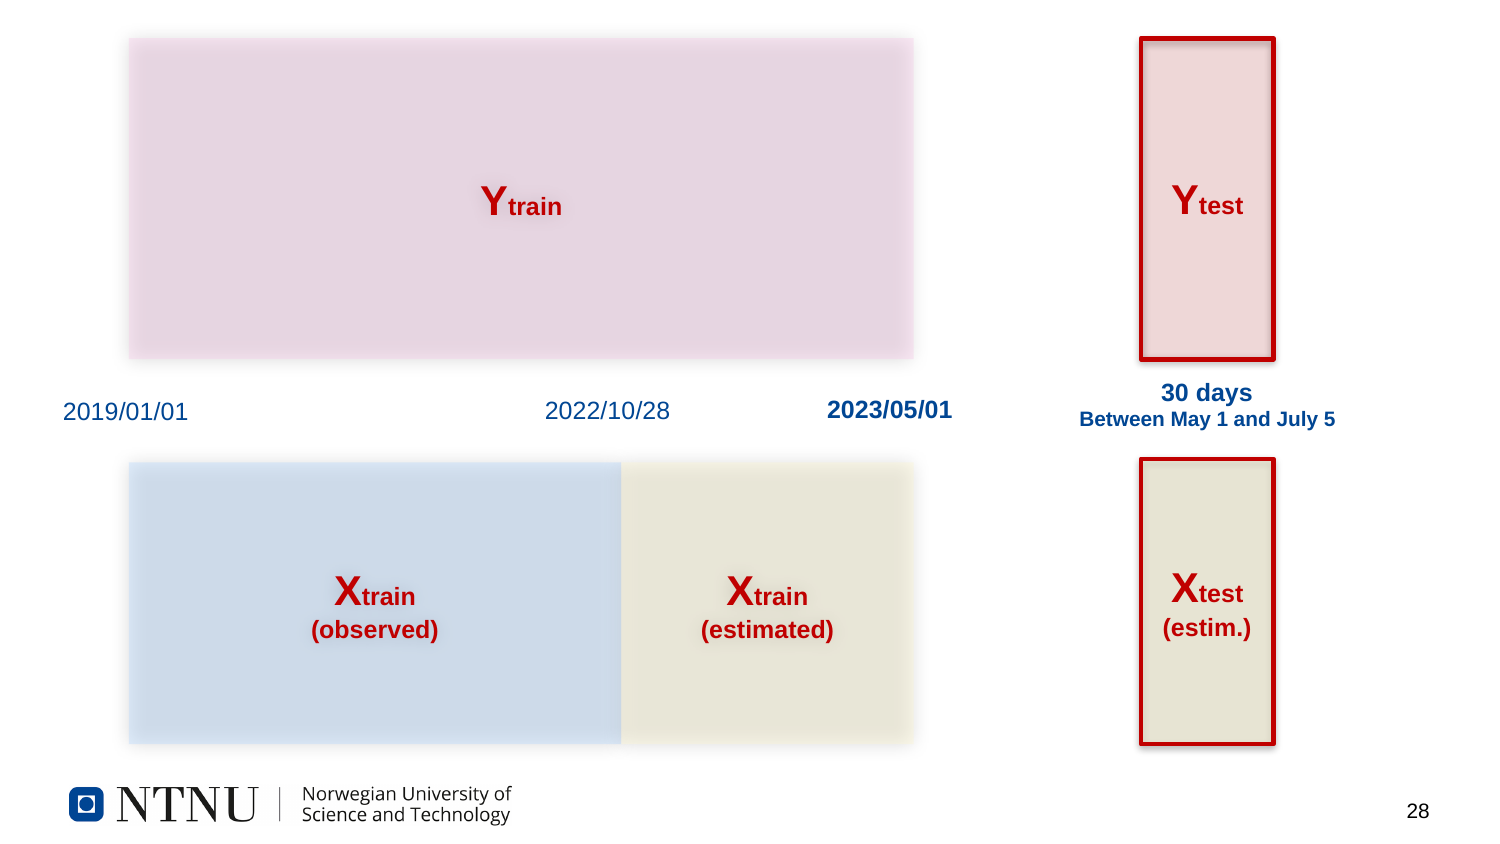

Ytrain

Ytest
30 days
Between May 1 and July 5
2023/05/01
2022/10/28
2019/01/01

Xtrain
(observed)
Xtrain
(estimated)
Xtest
(estim.)